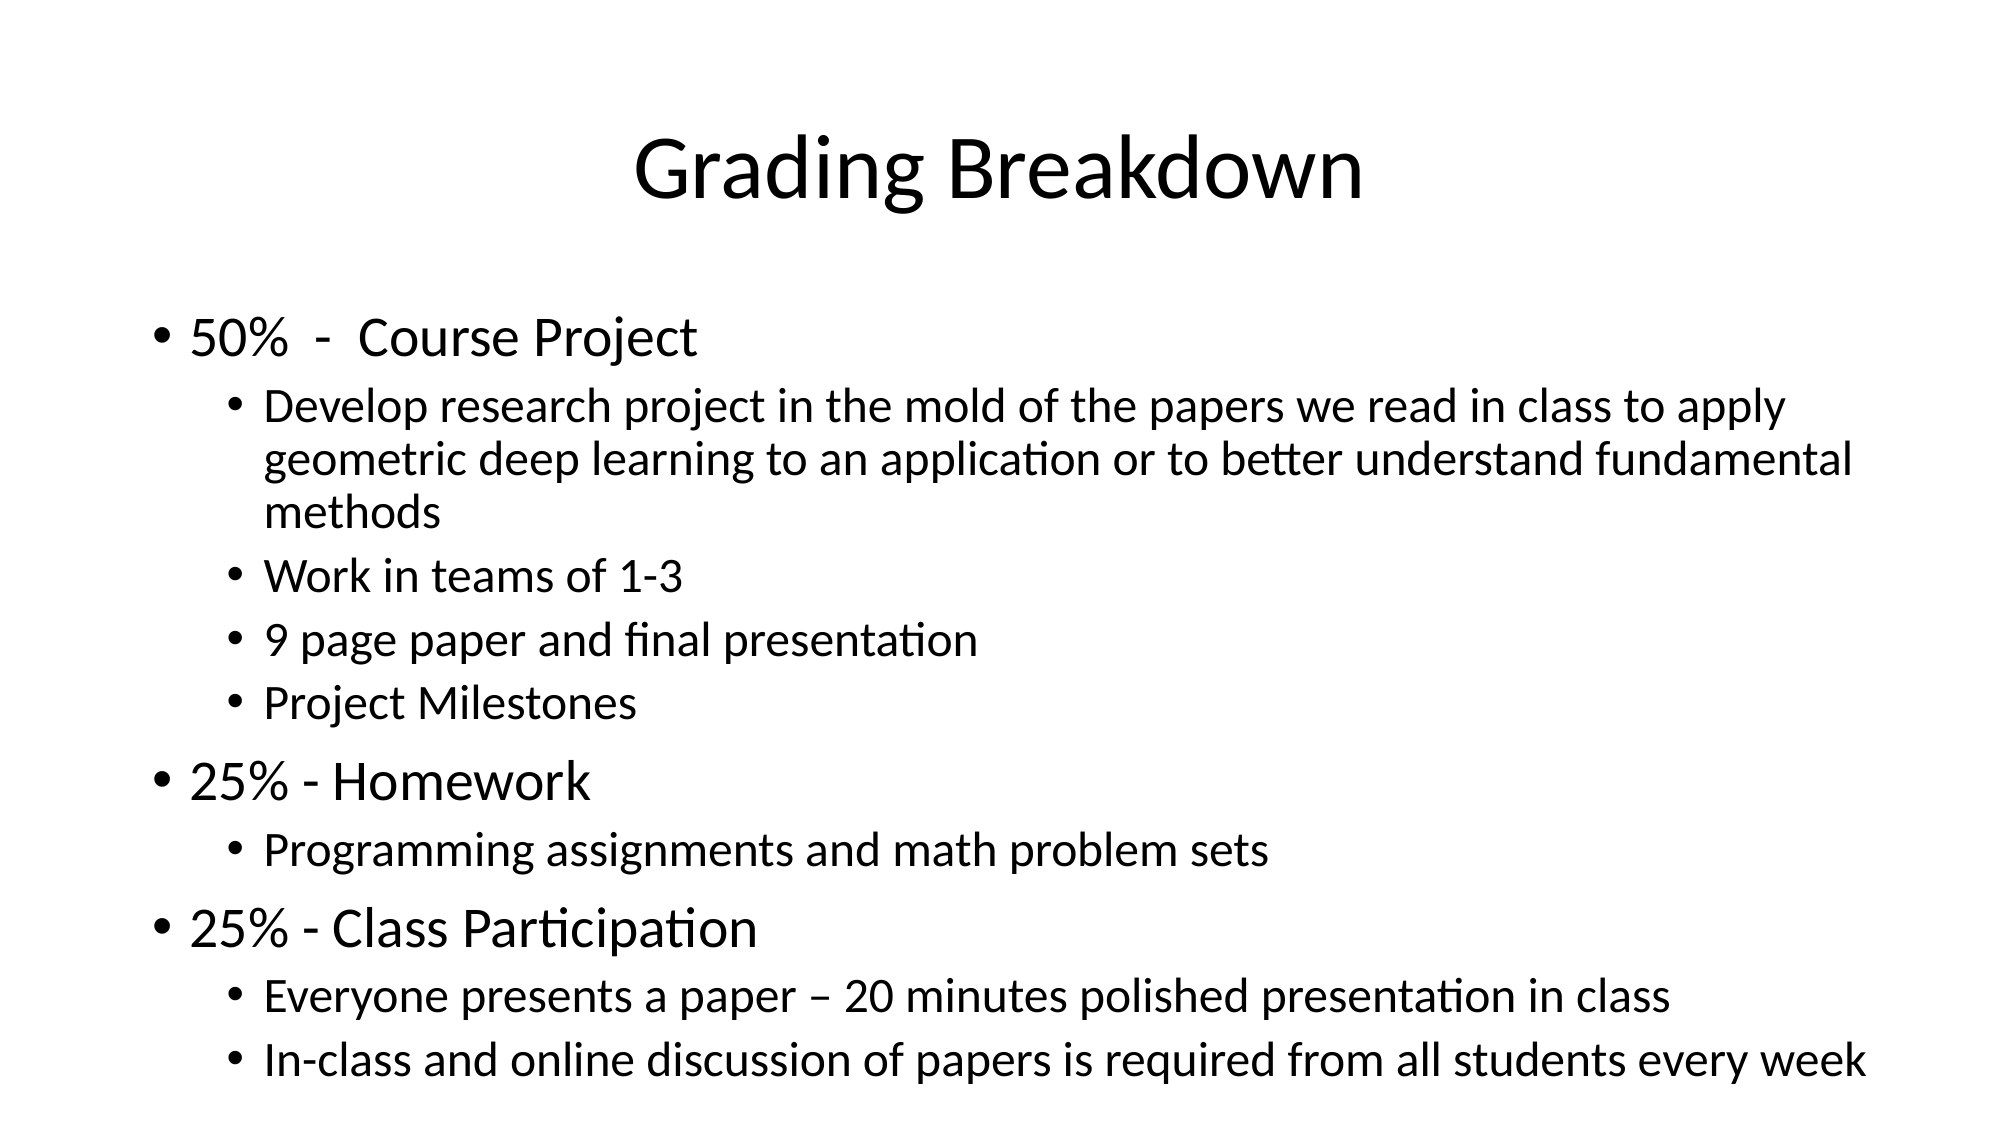

# Grading Breakdown
50%  -  Course Project
Develop research project in the mold of the papers we read in class to apply geometric deep learning to an application or to better understand fundamental methods
Work in teams of 1-3
9 page paper and final presentation
Project Milestones
25% - Homework
Programming assignments and math problem sets
25% - Class Participation
Everyone presents a paper – 20 minutes polished presentation in class
In-class and online discussion of papers is required from all students every week